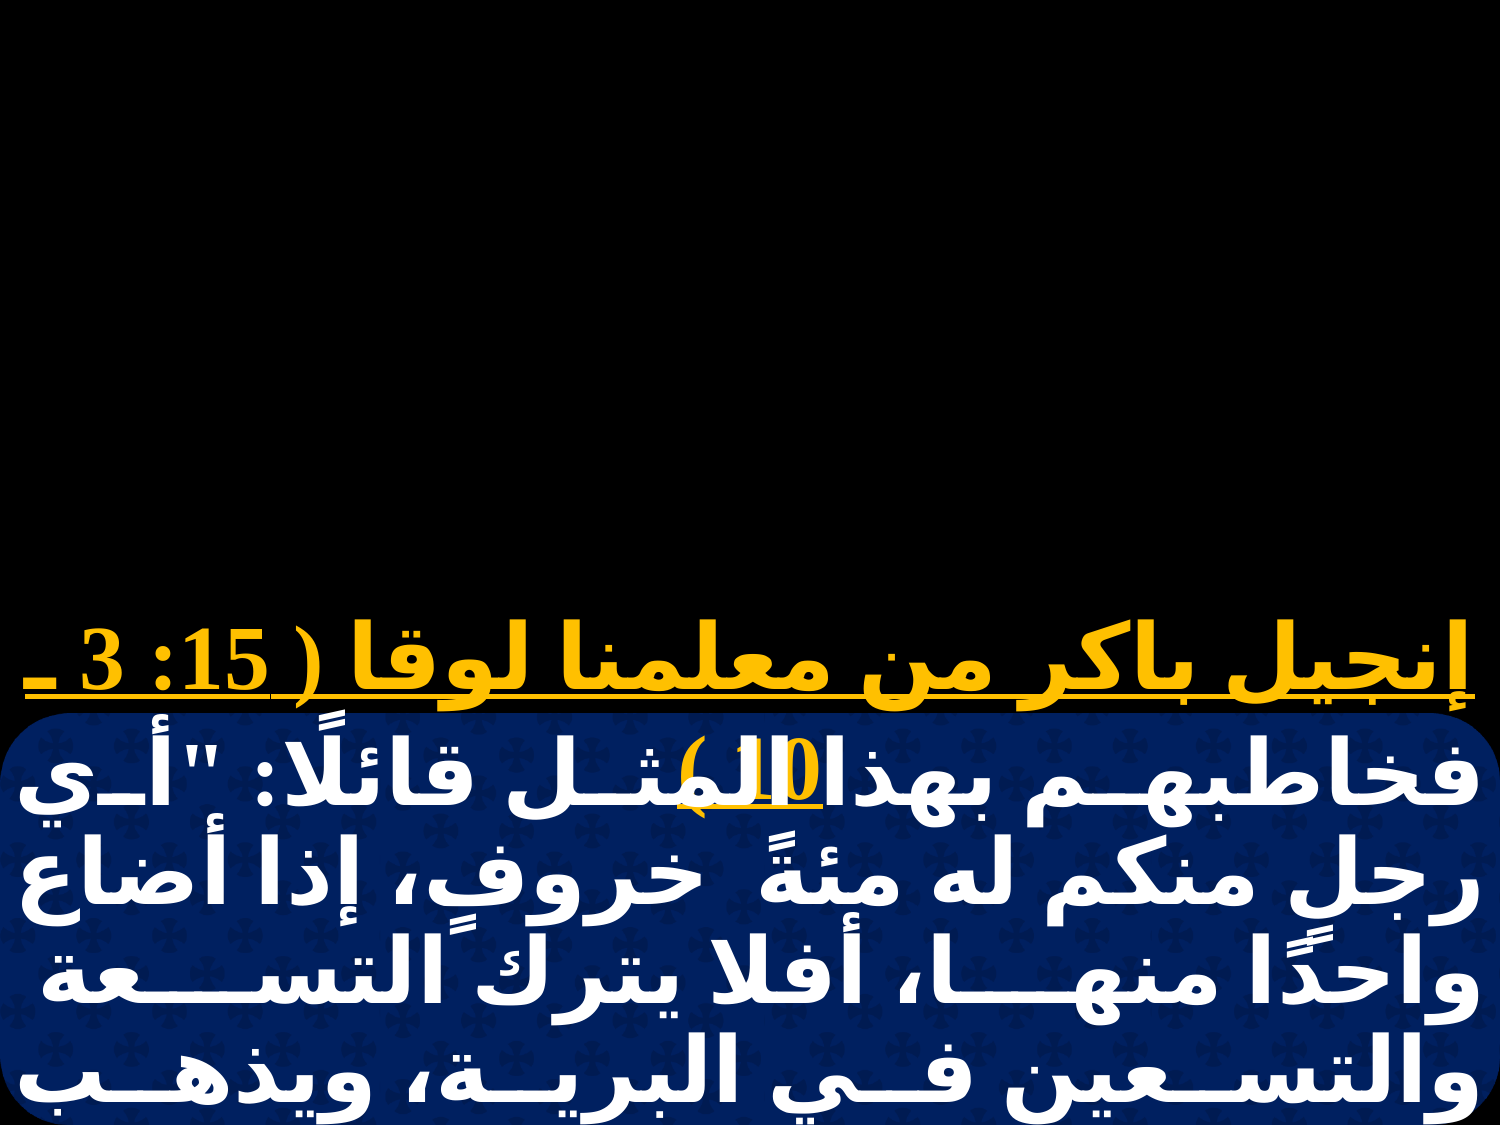

إنجيل باكر من معلمنا لوقا ( 15: 3 ـ 10 )
فخاطبهم بهذا المثل قائلًا: "أي رجلٍ منكم له مئةً  خروفٍ، إذا أضاع واحدًا منها، أفلا يترك التسعة  والتسعين في البرية، ويذهب ويطلب الضال حتى  يجده؟ وإذا وجده يحمله على منكبيه فرحًا، وإذا